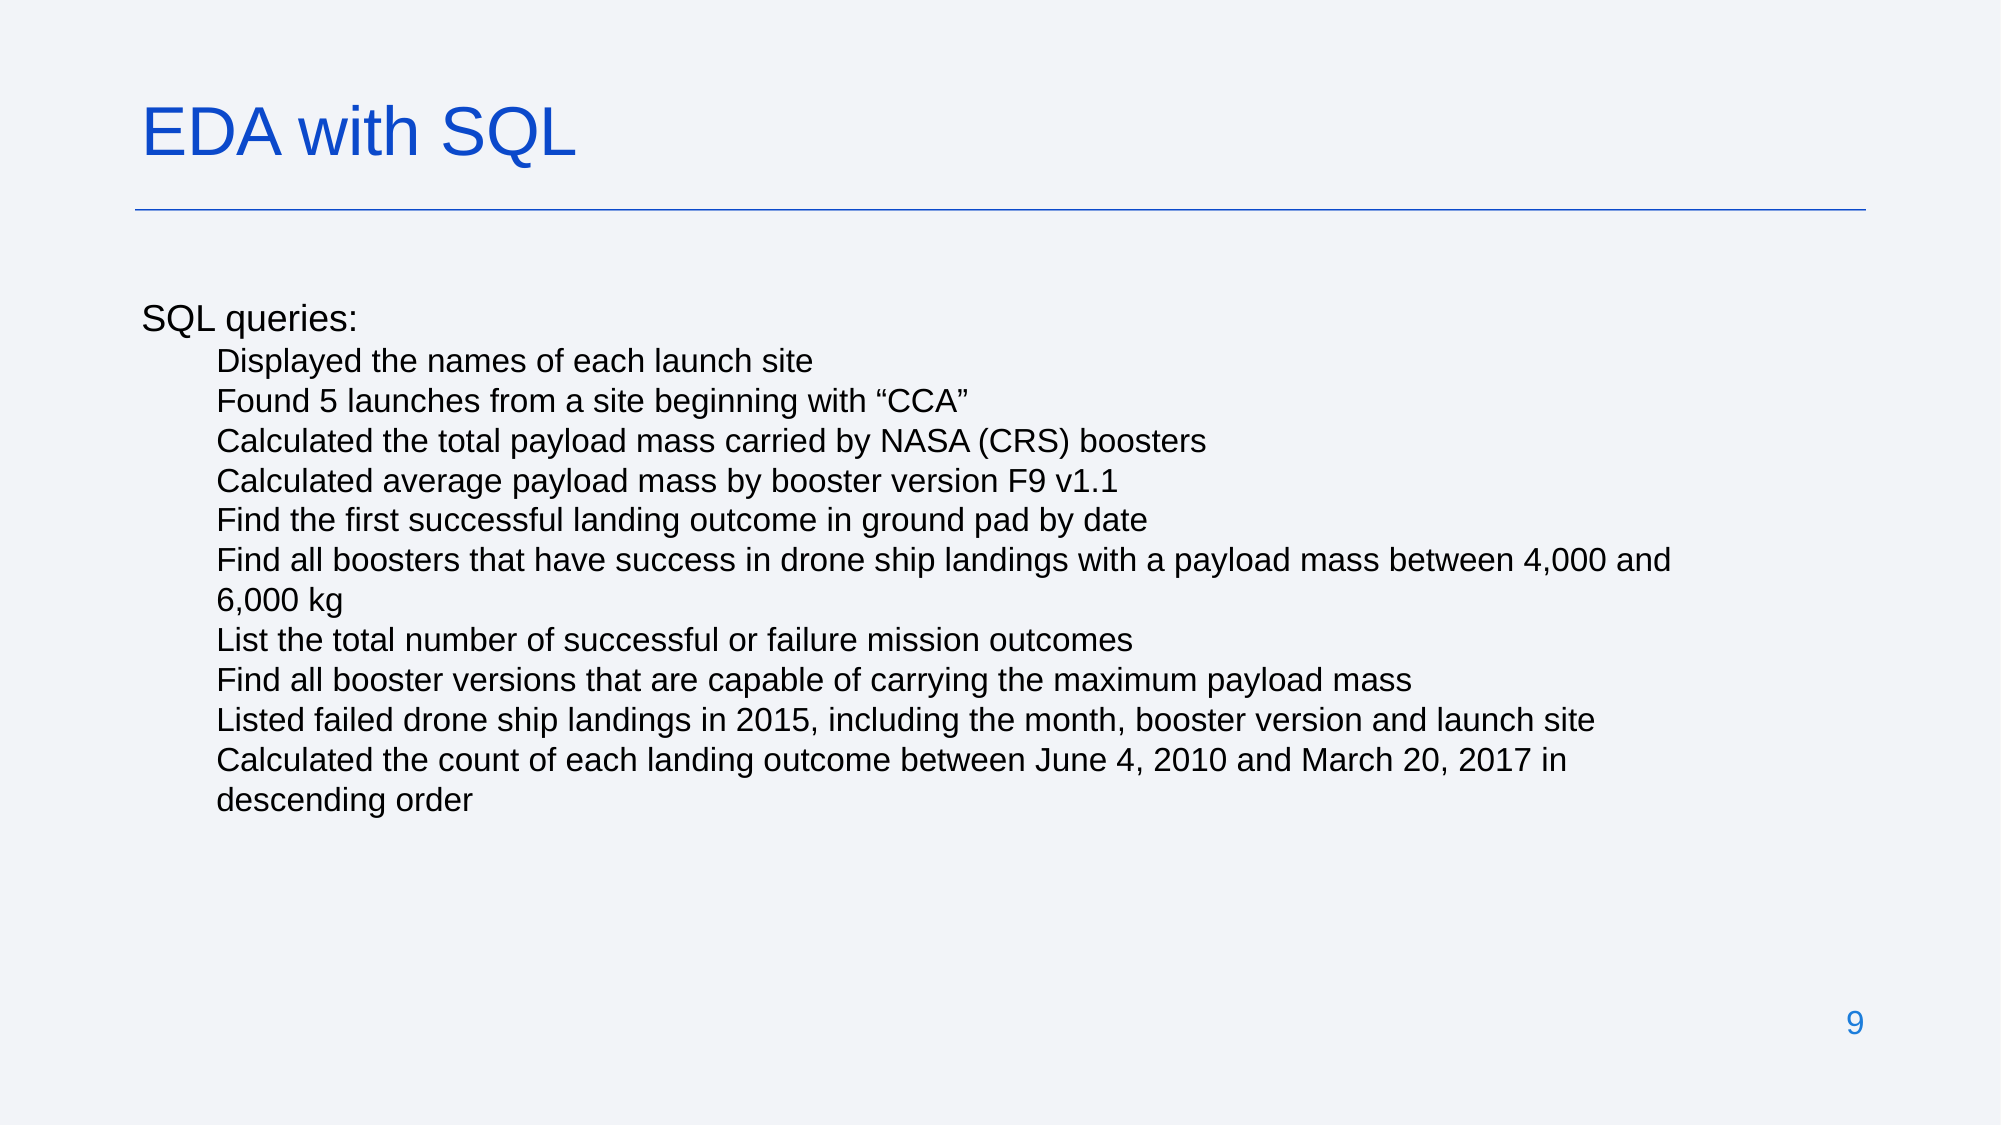

EDA with SQL
SQL queries:
Displayed the names of each launch site
Found 5 launches from a site beginning with “CCA”
Calculated the total payload mass carried by NASA (CRS) boosters
Calculated average payload mass by booster version F9 v1.1
Find the first successful landing outcome in ground pad by date
Find all boosters that have success in drone ship landings with a payload mass between 4,000 and 6,000 kg
List the total number of successful or failure mission outcomes
Find all booster versions that are capable of carrying the maximum payload mass
Listed failed drone ship landings in 2015, including the month, booster version and launch site
Calculated the count of each landing outcome between June 4, 2010 and March 20, 2017 in descending order
9